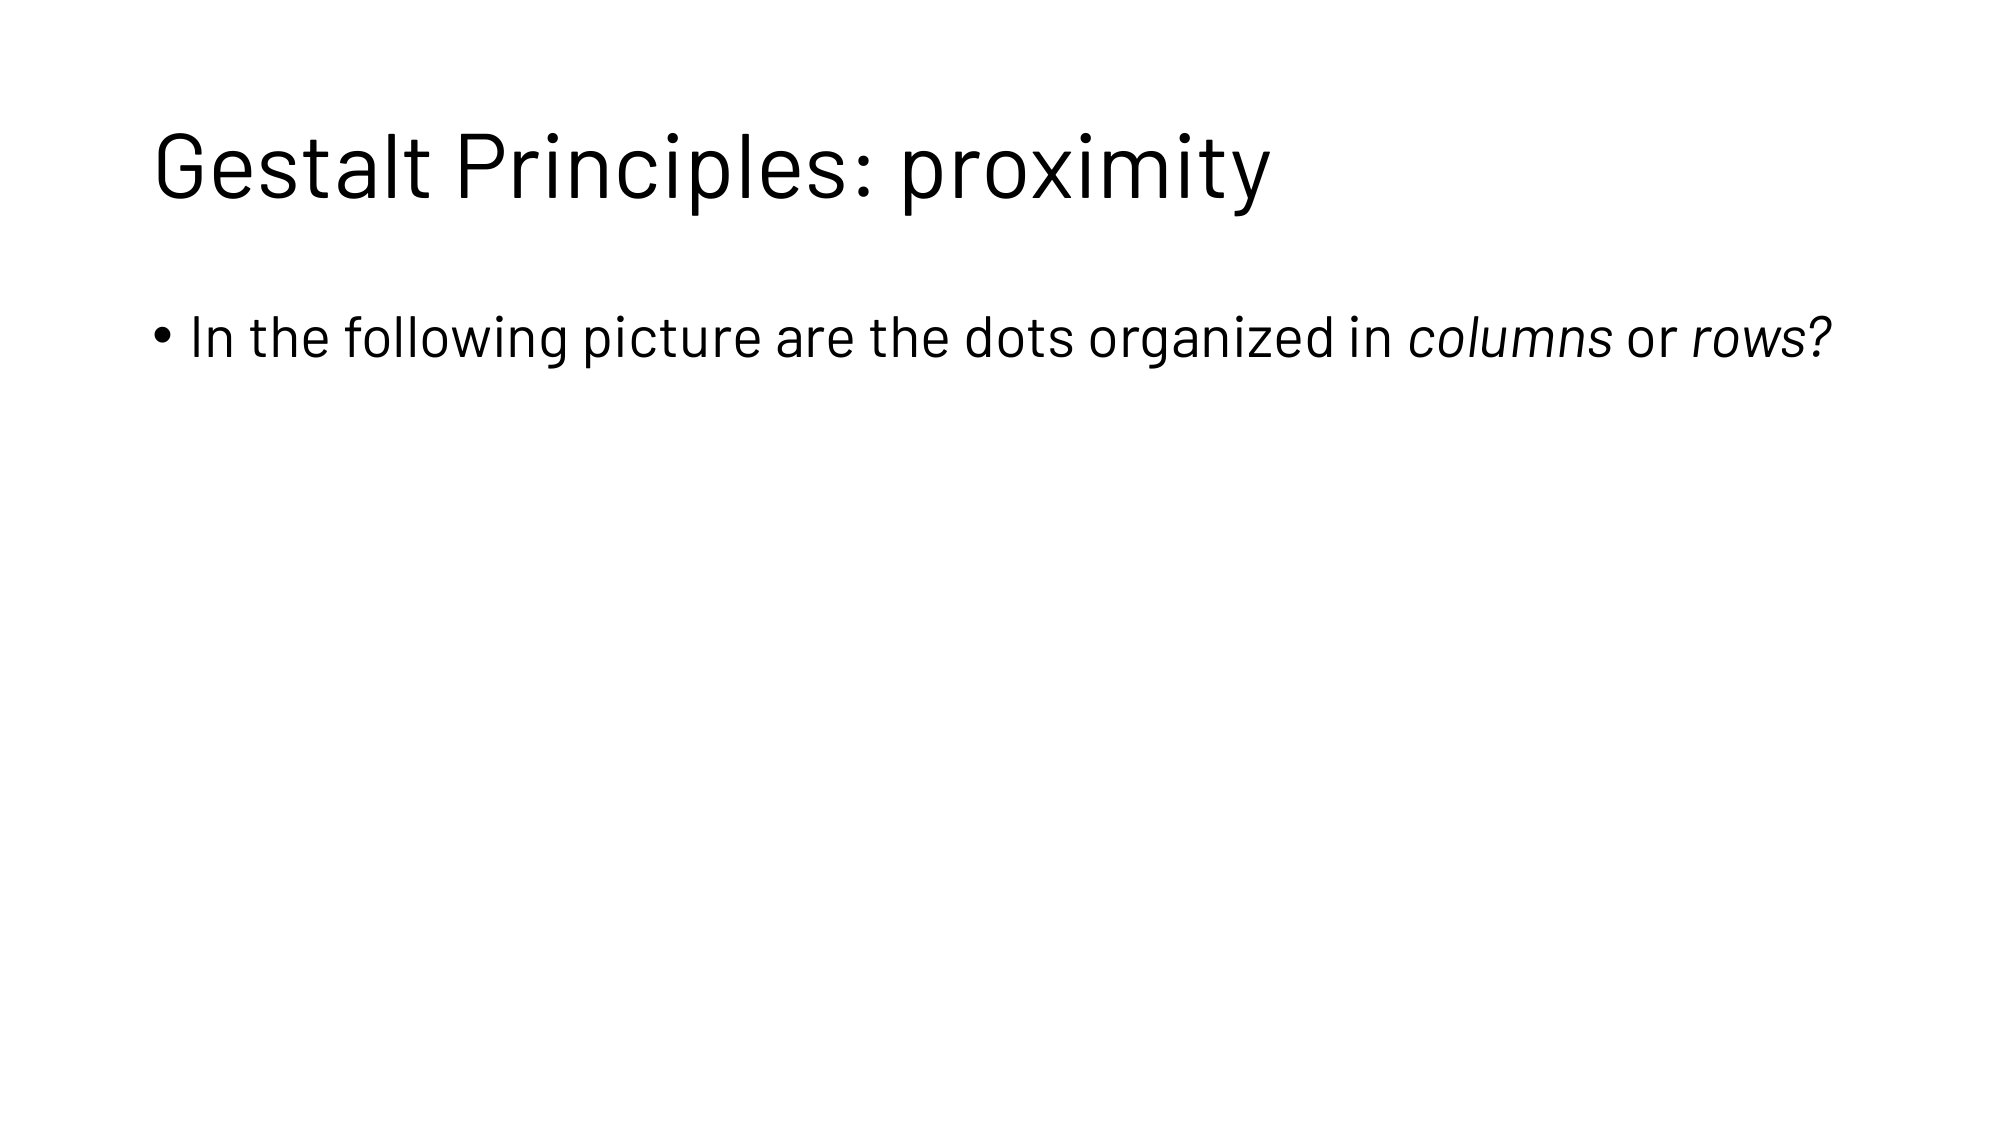

# Gestalt Principles: proximity
In the following picture are the dots organized in columns or rows?